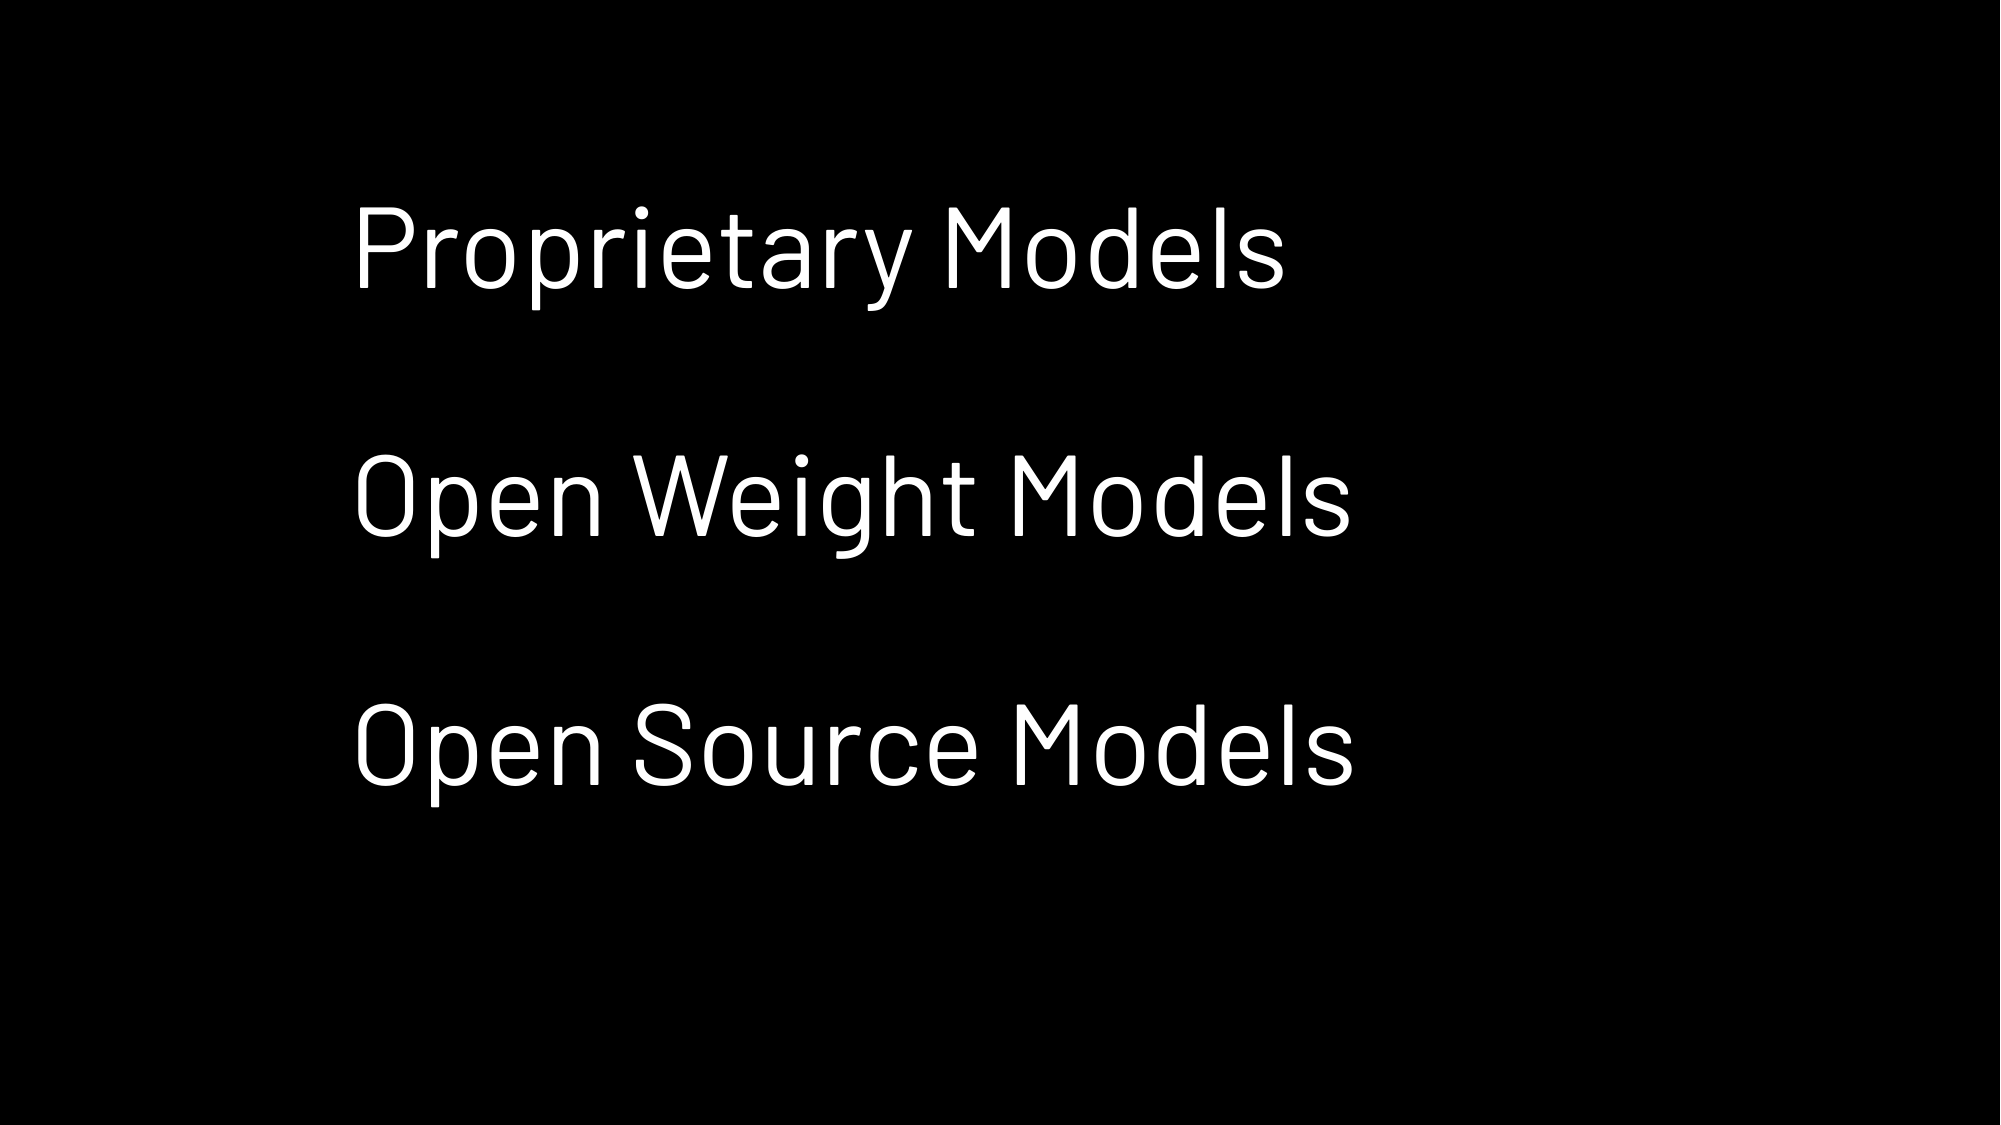

# Proprietary Models Open Weight Models Open Source Models